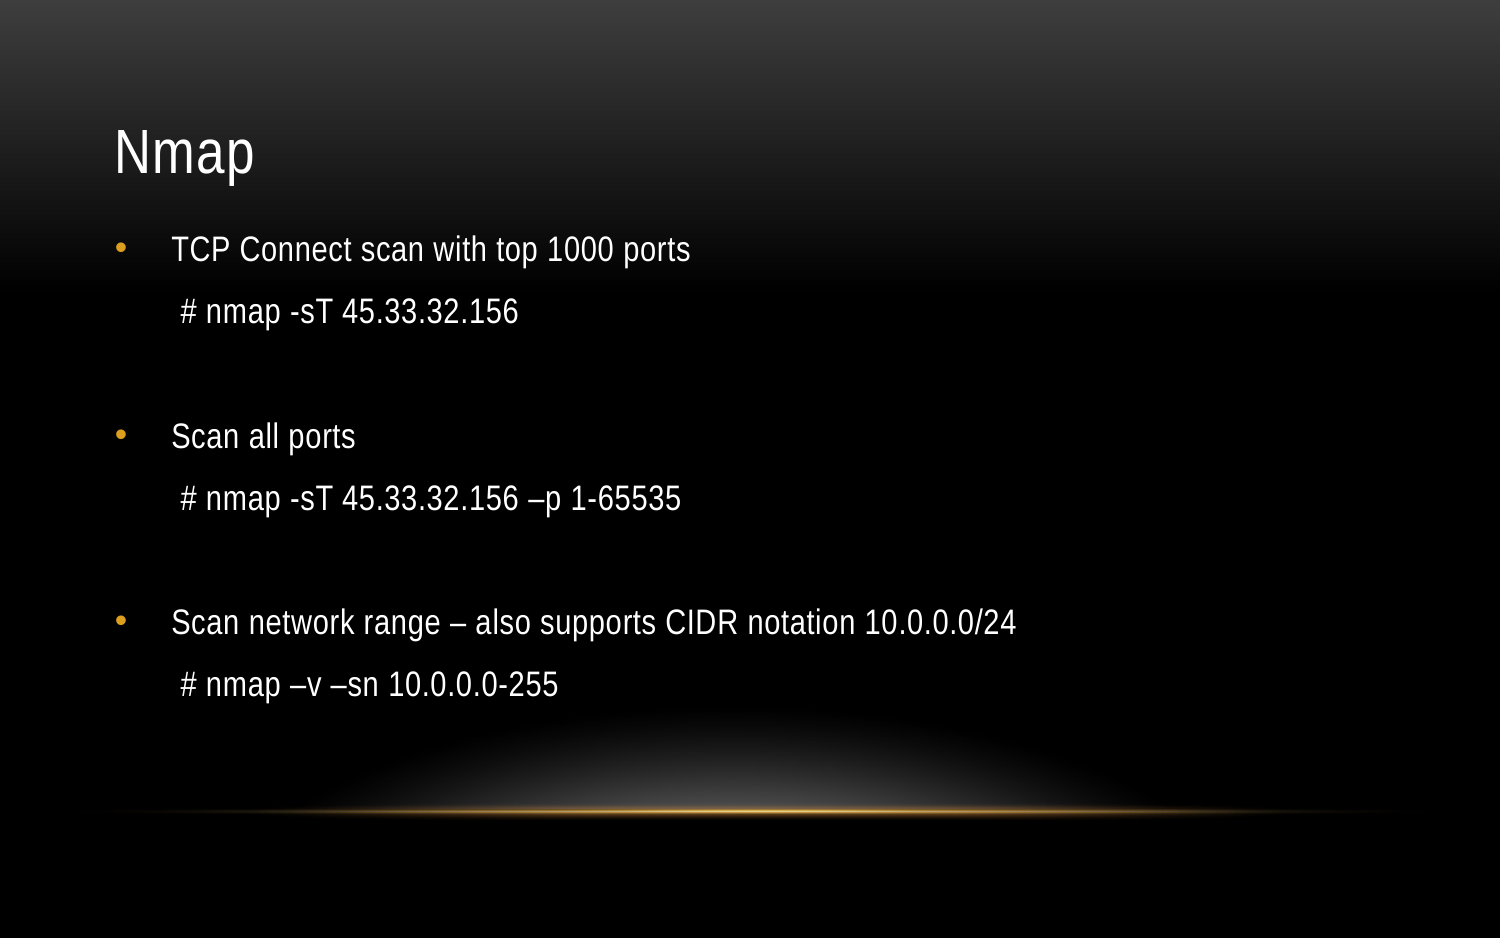

# Nmap
TCP Connect scan with top 1000 ports
# nmap -sT 45.33.32.156

Scan all ports
# nmap -sT 45.33.32.156 –p 1-65535

Scan network range – also supports CIDR notation 10.0.0.0/24
# nmap –v –sn 10.0.0.0-255